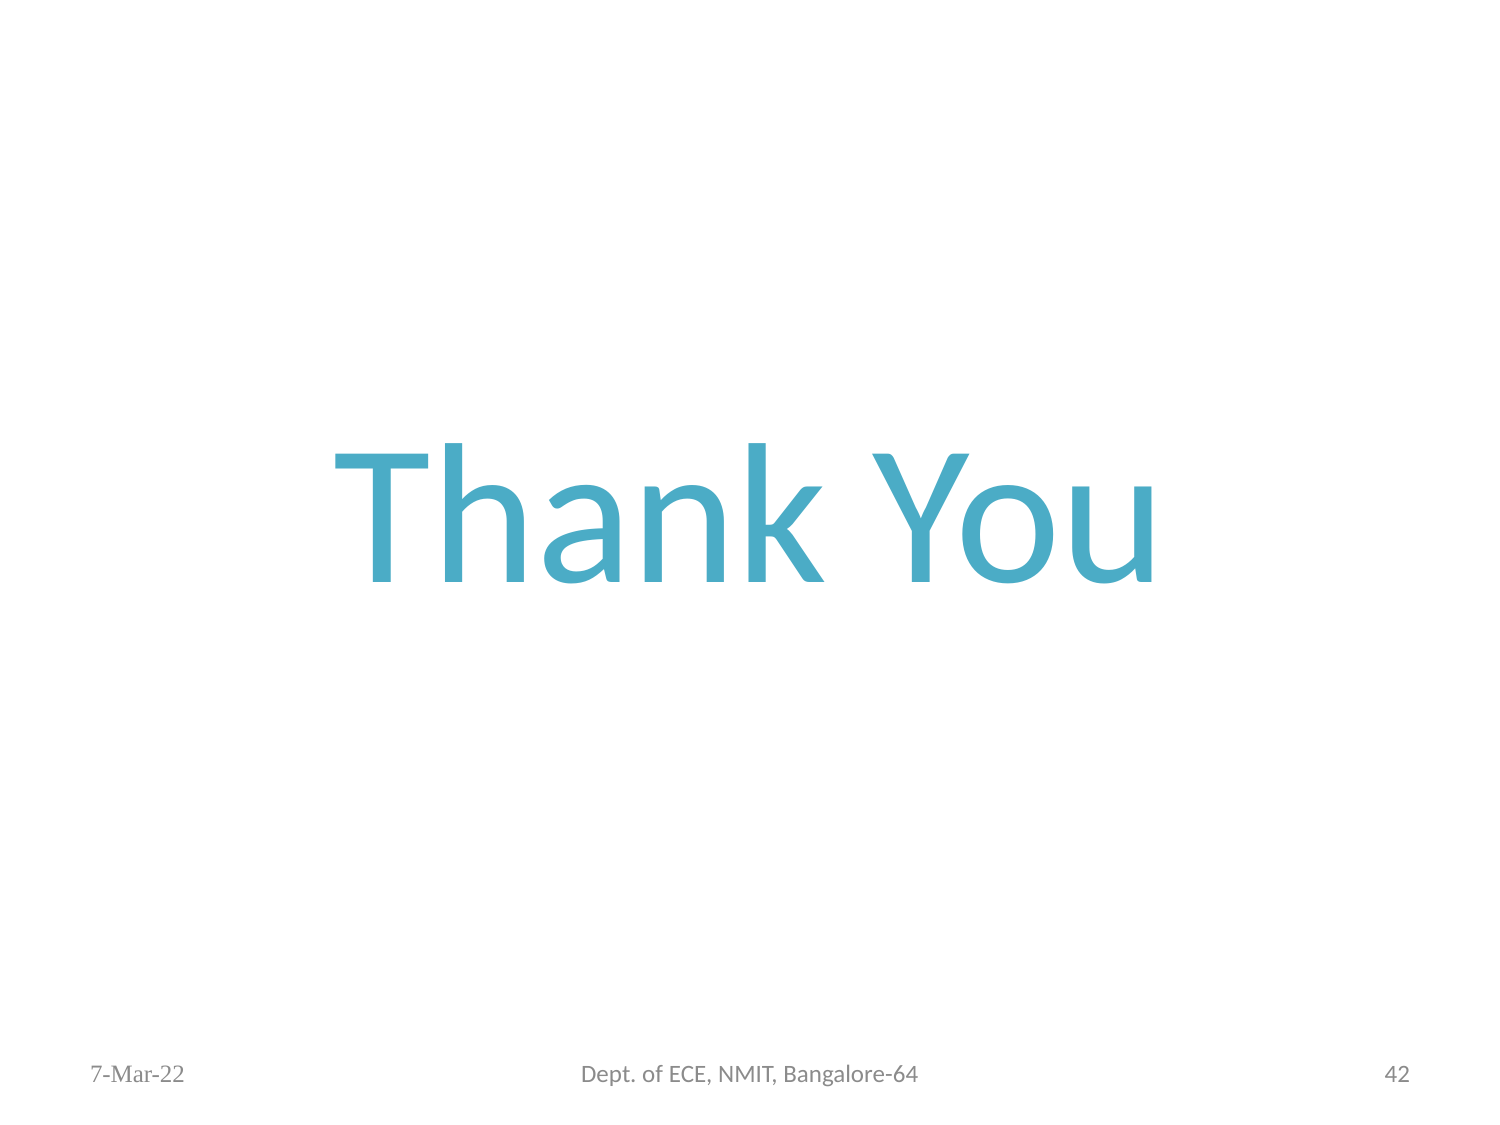

Thank You
7-Mar-22
Dept. of ECE, NMIT, Bangalore-64
42